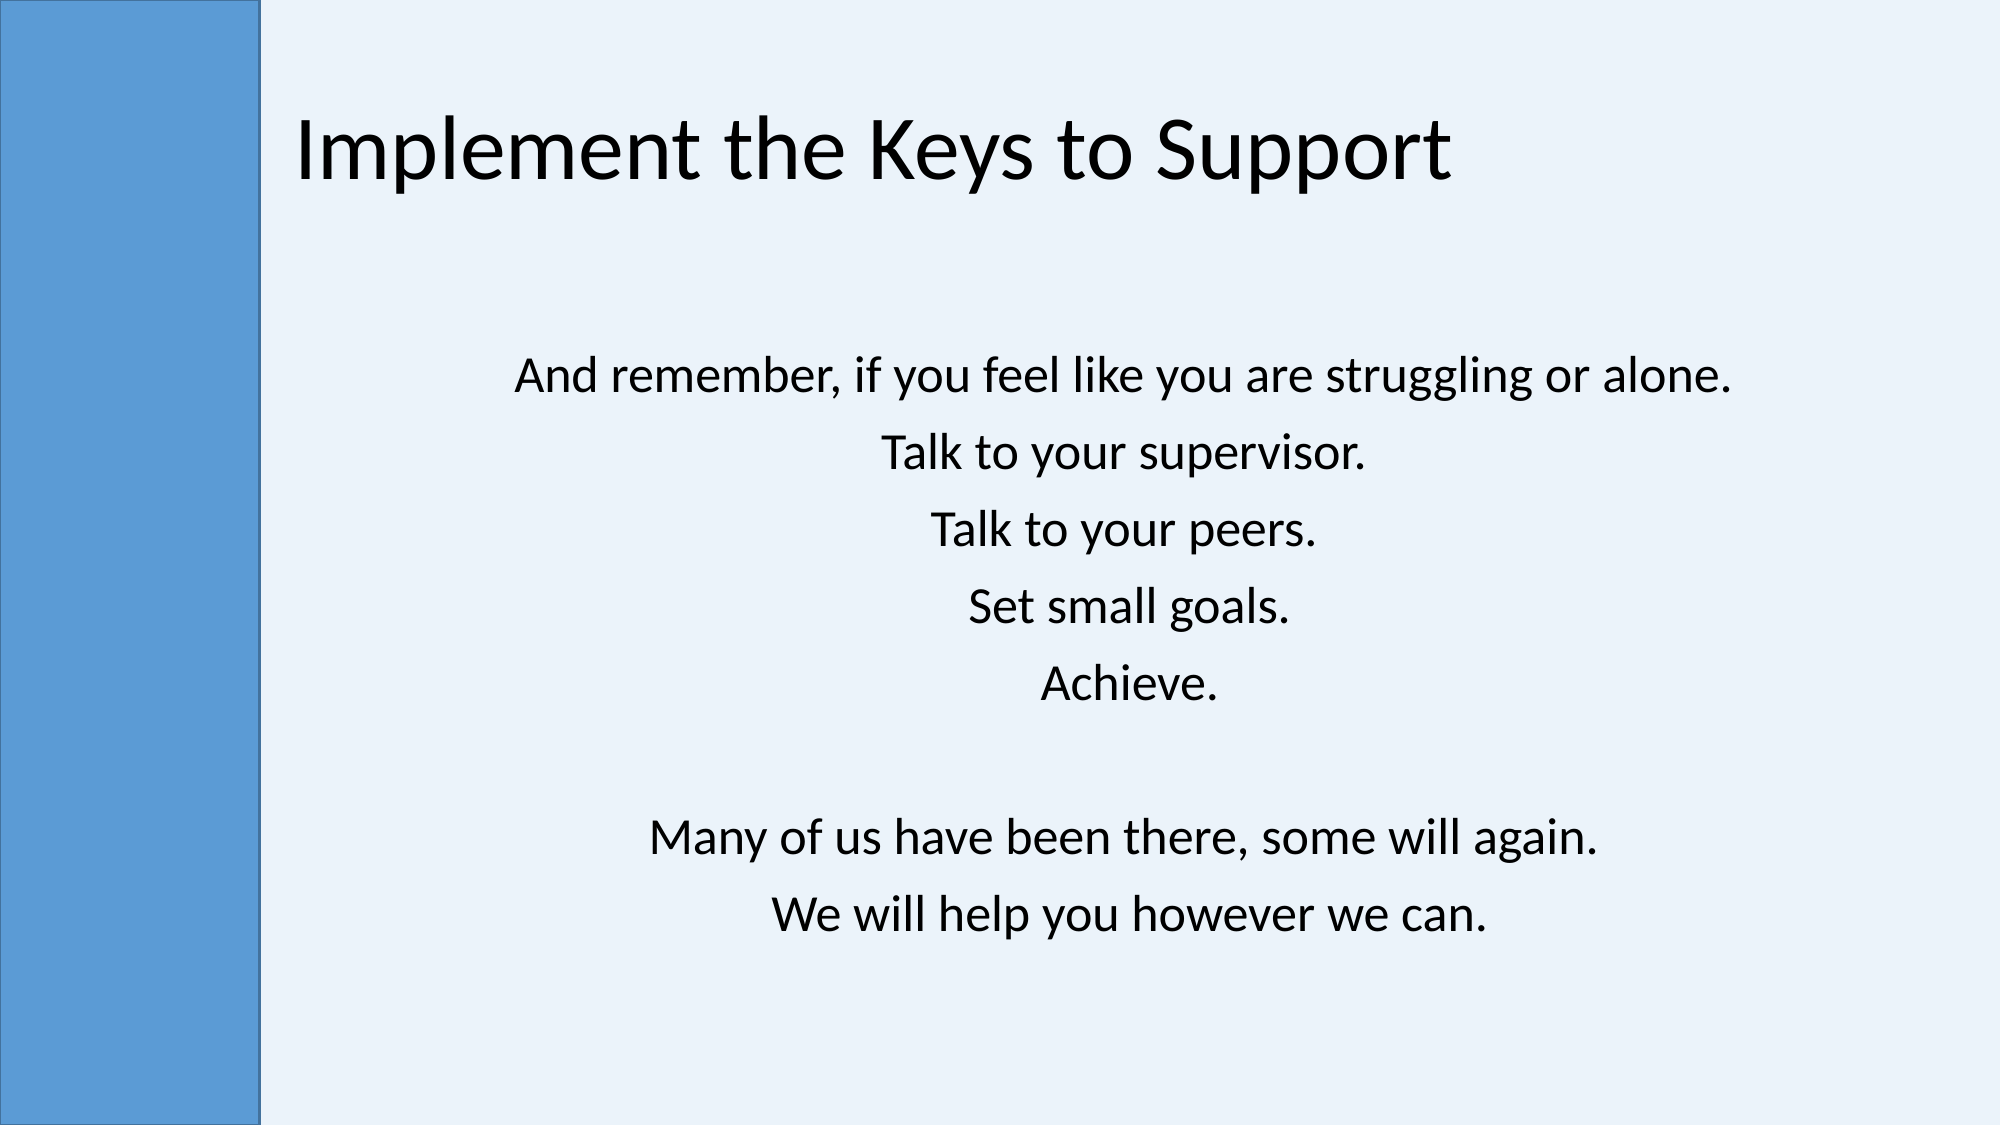

# Implement the Keys to Support
And remember, if you feel like you are struggling or alone.
Talk to your supervisor.
Talk to your peers.
Set small goals.
Achieve.

Many of us have been there, some will again.
We will help you however we can.